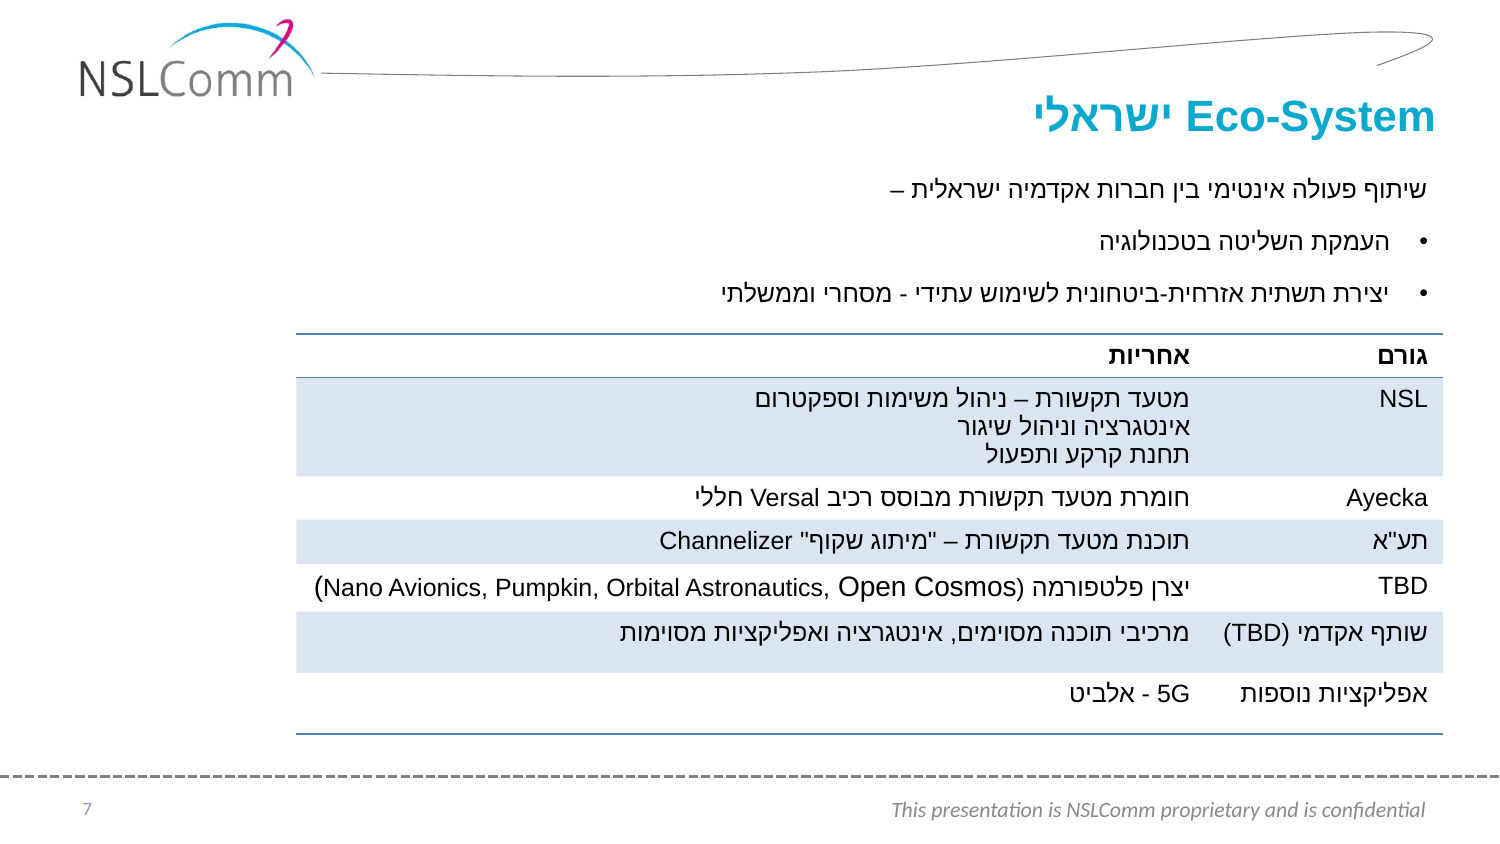

Eco-System ישראלי
שיתוף פעולה אינטימי בין חברות אקדמיה ישראלית –
העמקת השליטה בטכנולוגיה
יצירת תשתית אזרחית-ביטחונית לשימוש עתידי - מסחרי וממשלתי

| אחריות | גורם |
| --- | --- |
| מטעד תקשורת – ניהול משימות וספקטרום אינטגרציה וניהול שיגור תחנת קרקע ותפעול | NSL |
| חומרת מטעד תקשורת מבוסס רכיב Versal חללי | Ayecka |
| תוכנת מטעד תקשורת – "מיתוג שקוף" Channelizer | תע"א |
| יצרן פלטפורמה (Nano Avionics, Pumpkin, Orbital Astronautics, Open Cosmos) | TBD |
| מרכיבי תוכנה מסוימים, אינטגרציה ואפליקציות מסוימות | שותף אקדמי (TBD) |
| 5G - אלביט | אפליקציות נוספות |
7